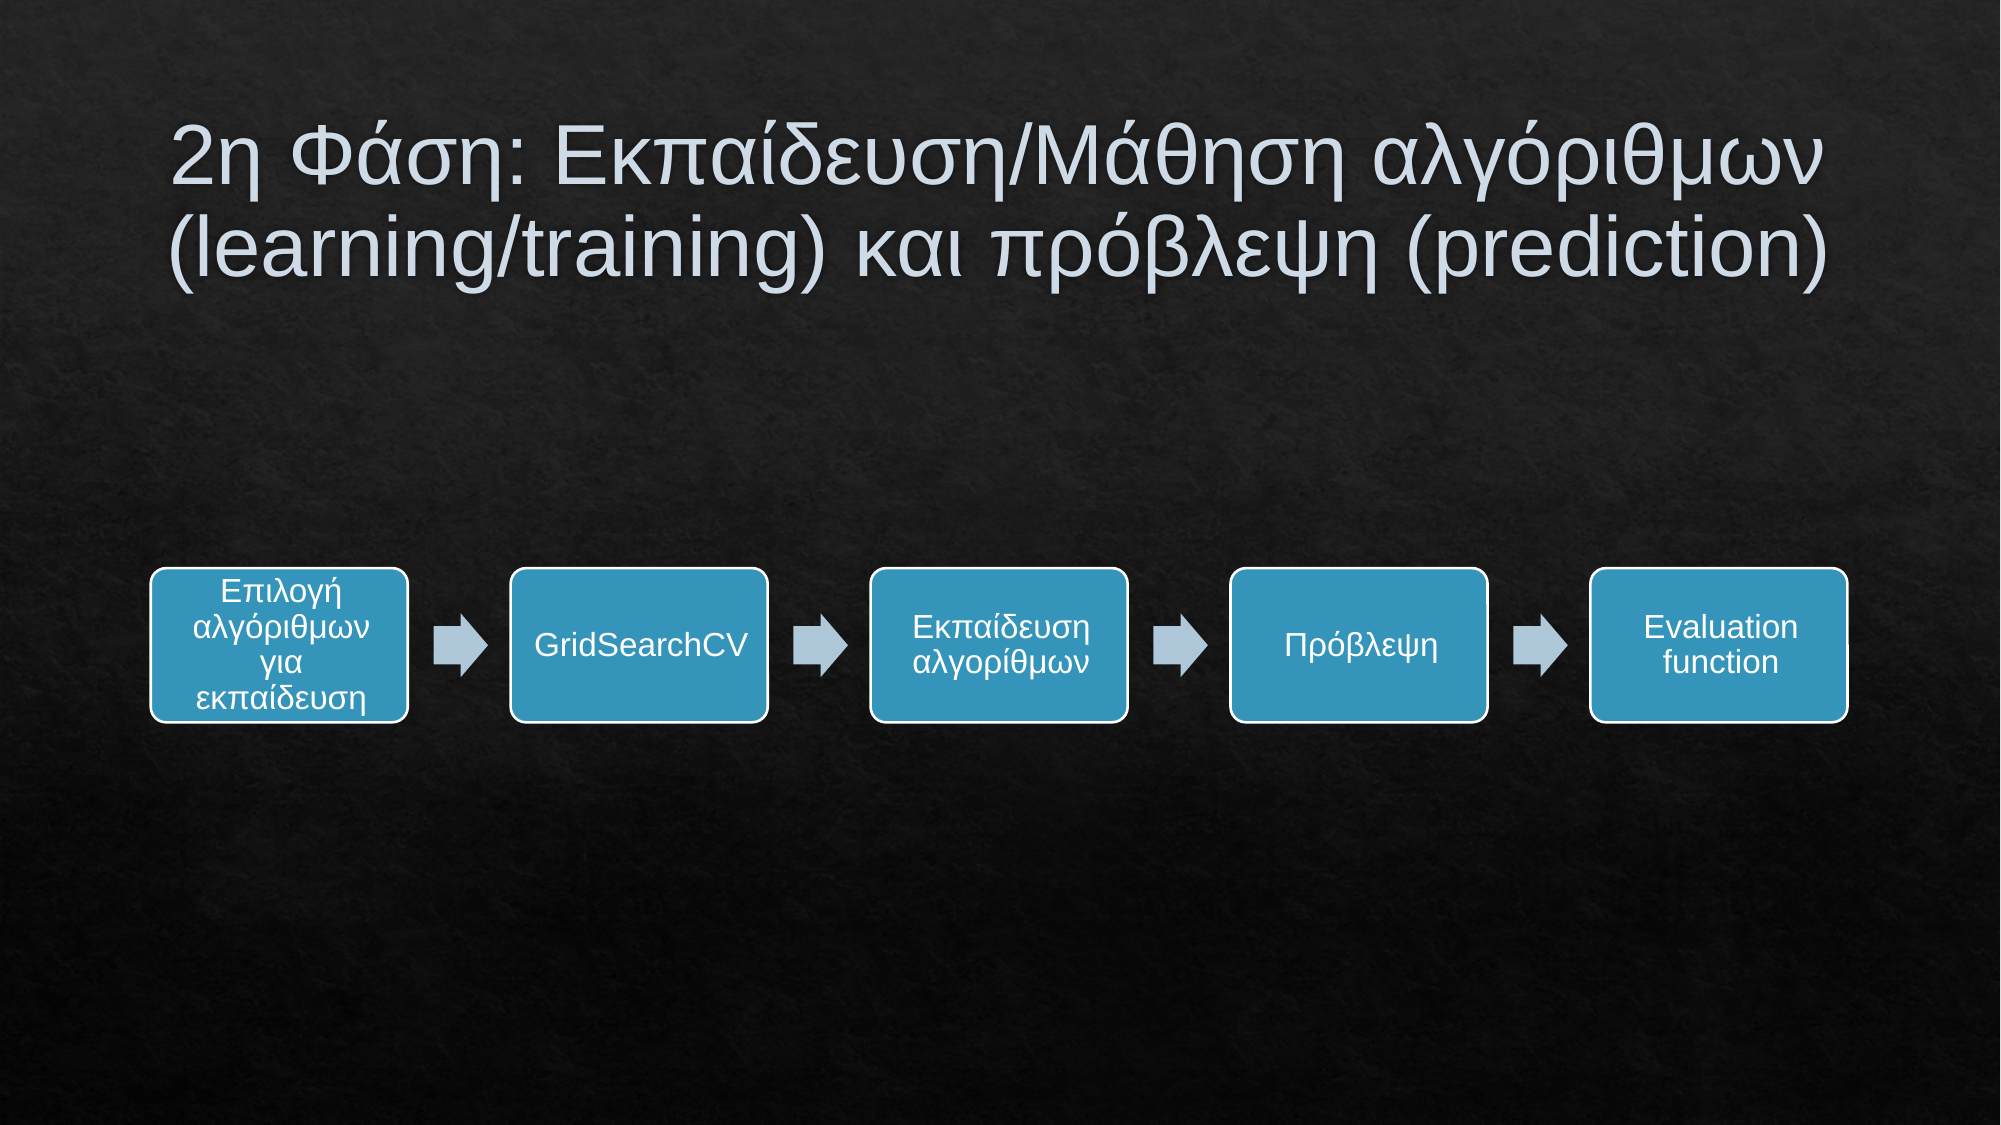

# 2η Φάση: Εκπαίδευση/Μάθηση αλγόριθμων (learning/training) και πρόβλεψη (prediction)
Επιλογή αλγόριθμων για εκπαίδευση

GridSearchCV

Εκπαίδευση αλγορίθμων

Πρόβλεψη

Evaluation function